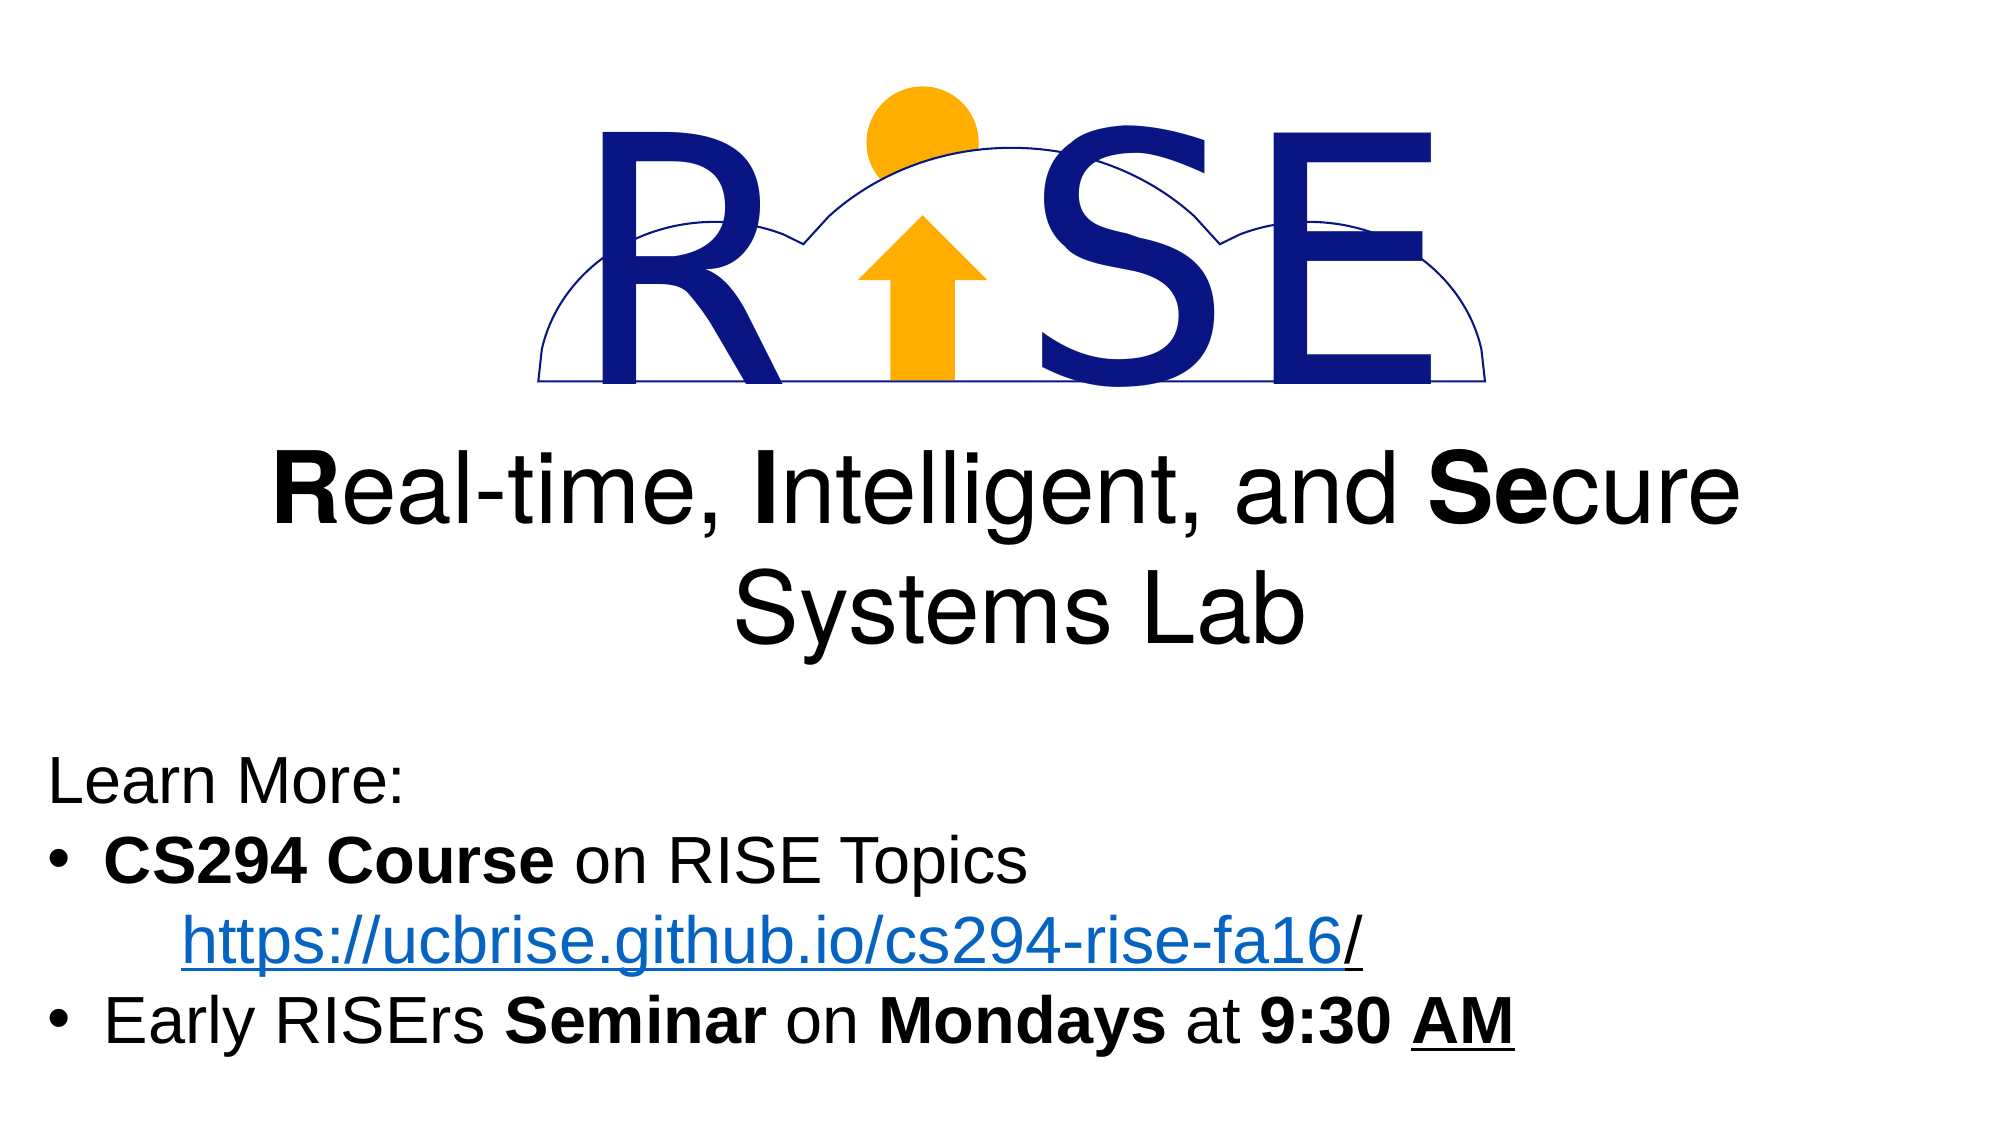

R  SE

Real-time, Intelligent, and Secure
Systems Lab
Learn More:
CS294 Course on RISE Topics
https://ucbrise.github.io/cs294-rise-fa16/
Early RISErs Seminar on Mondays at 9:30 AM